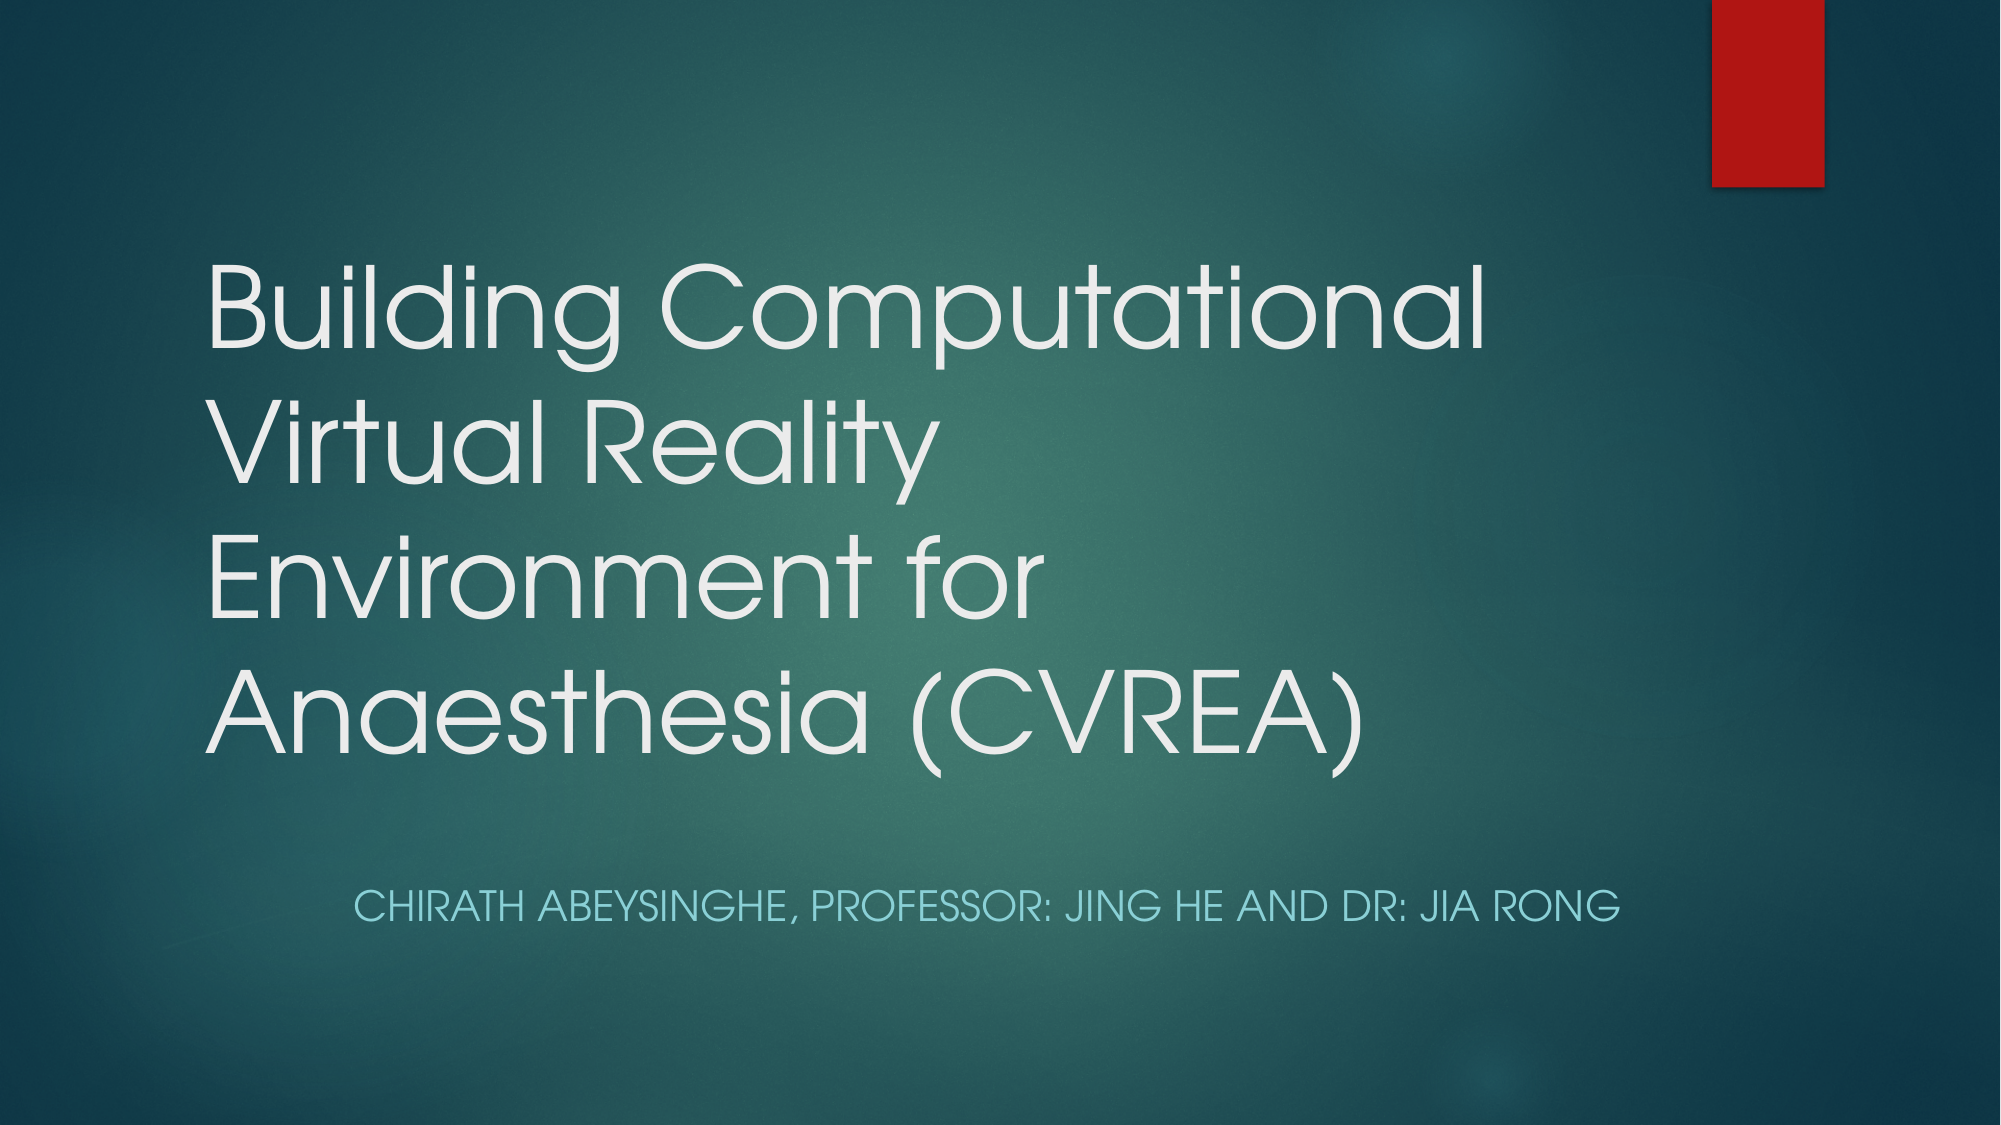

# Building Computational Virtual Reality Environment for Anaesthesia (CVREA)
Chirath Abeysinghe, professor: jing he and Dr: Jia Rong